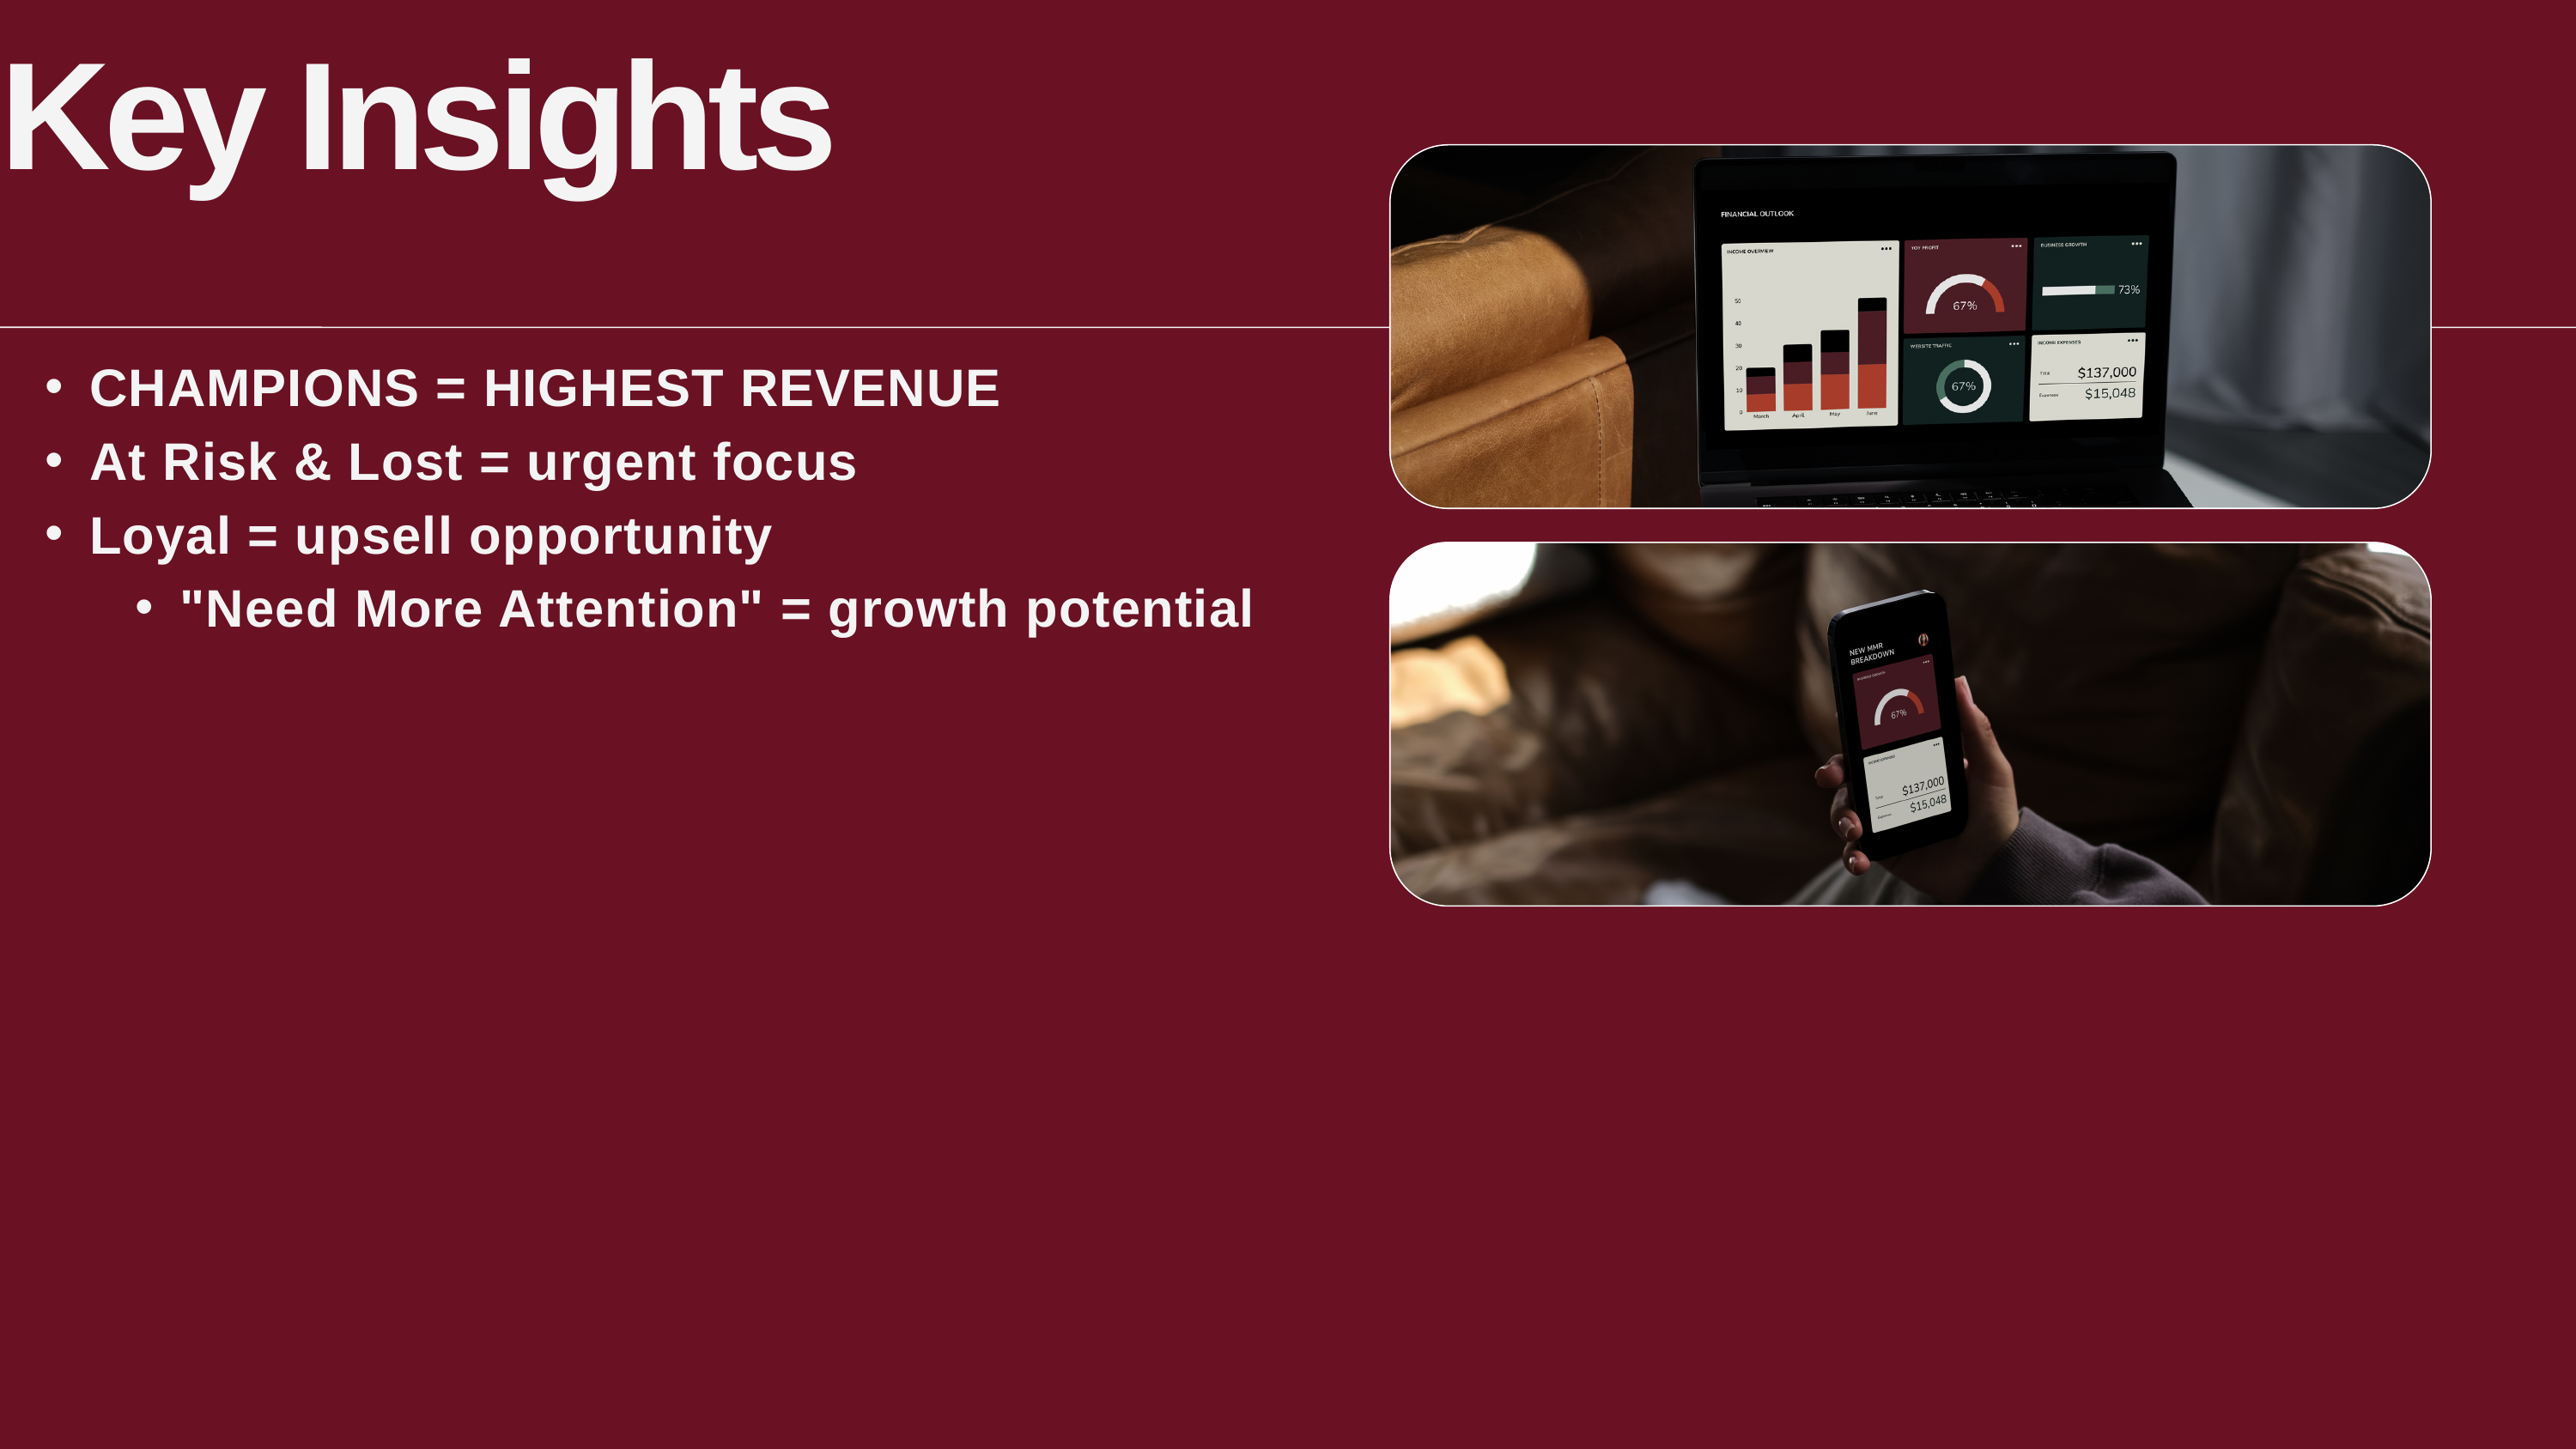

Key Insights

CHAMPIONS = HIGHEST REVENUE
At Risk & Lost = urgent focus
Loyal = upsell opportunity
"Need More Attention" = growth potential